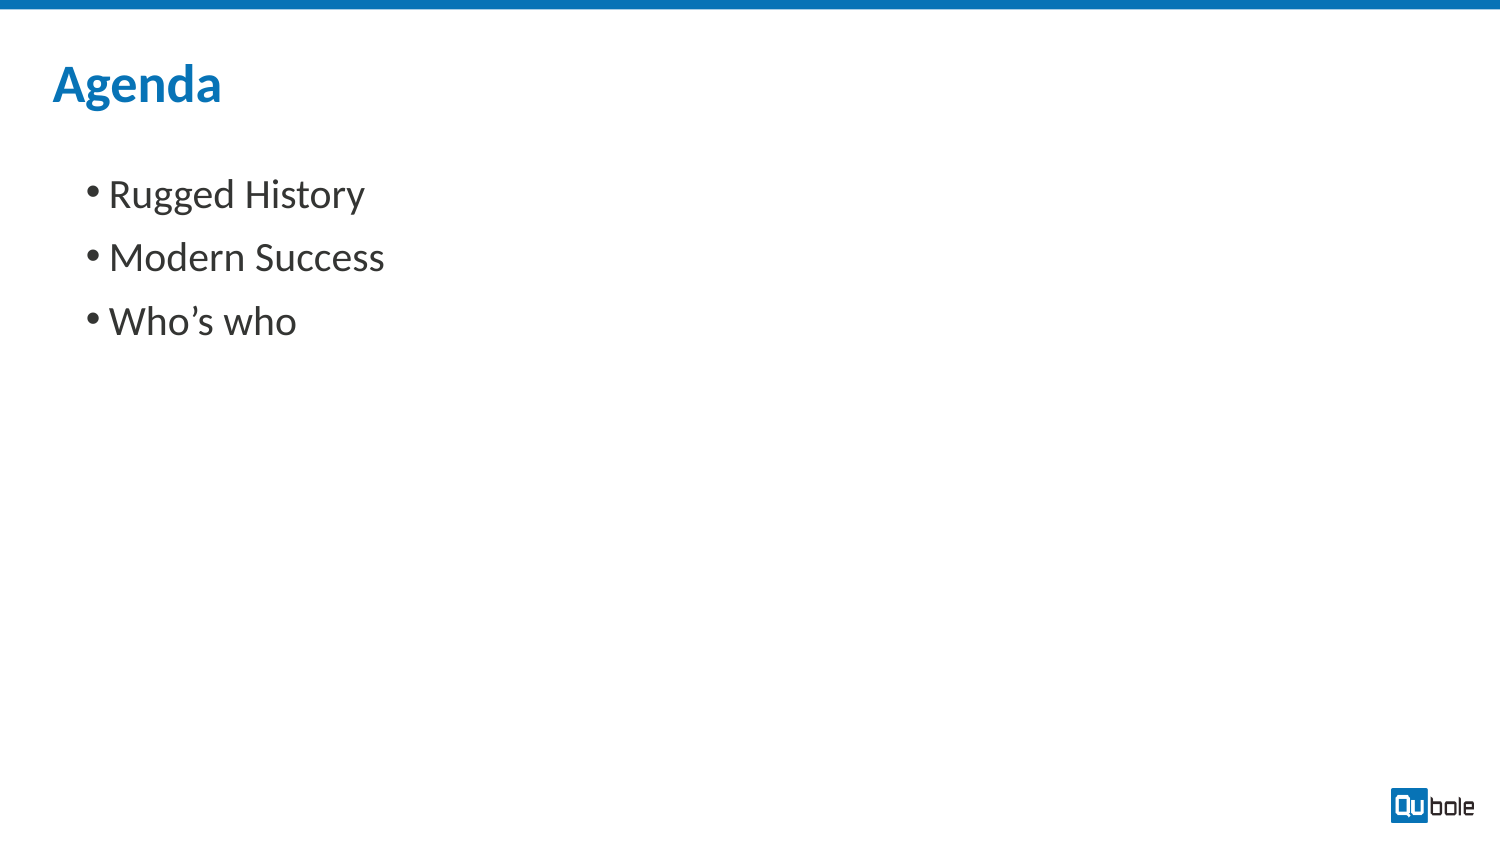

# Agenda
Rugged History
Modern Success
Who’s who